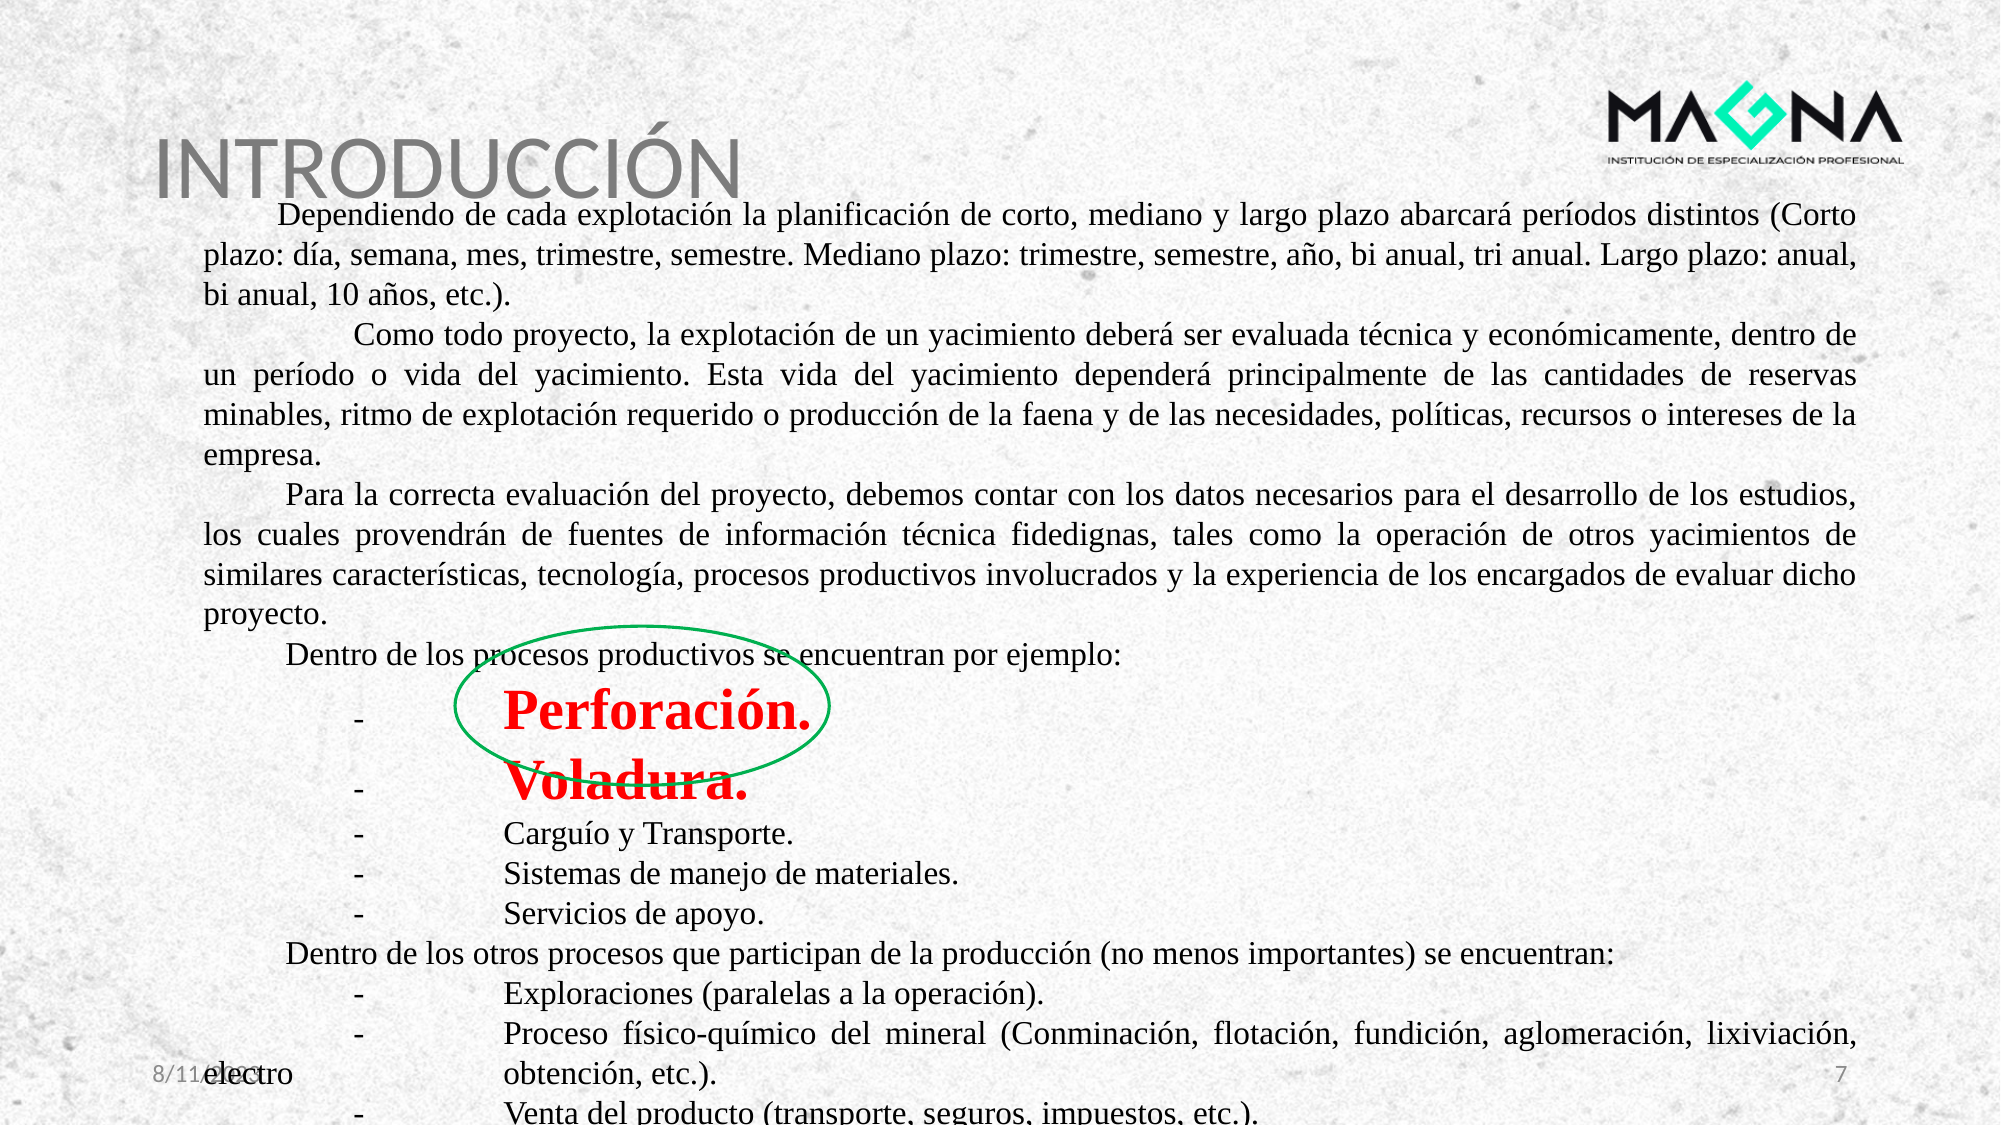

# INTRODUCCIÓN
Dependiendo de cada explotación la planificación de corto, mediano y largo plazo abarcará períodos distintos (Corto plazo: día, semana, mes, trimestre, semestre. Mediano plazo: trimestre, semestre, año, bi anual, tri anual. Largo plazo: anual, bi anual, 10 años, etc.).
	Como todo proyecto, la explotación de un yacimiento deberá ser evaluada técnica y económicamente, dentro de un período o vida del yacimiento. Esta vida del yacimiento dependerá principalmente de las cantidades de reservas minables, ritmo de explotación requerido o producción de la faena y de las necesidades, políticas, recursos o intereses de la empresa.
 Para la correcta evaluación del proyecto, debemos contar con los datos necesarios para el desarrollo de los estudios, los cuales provendrán de fuentes de información técnica fidedignas, tales como la operación de otros yacimientos de similares características, tecnología, procesos productivos involucrados y la experiencia de los encargados de evaluar dicho proyecto.
 Dentro de los procesos productivos se encuentran por ejemplo:
 	-	Perforación.
	-	Voladura.
	-	Carguío y Transporte.
	-	Sistemas de manejo de materiales.
	-	Servicios de apoyo.
 Dentro de los otros procesos que participan de la producción (no menos importantes) se encuentran:
 	-	Exploraciones (paralelas a la operación).
	-	Proceso físico-químico del mineral (Conminación, flotación, fundición, aglomeración, lixiviación, electro 		obtención, etc.).
	-	Venta del producto (transporte, seguros, impuestos, etc.).

8/11/2023
7